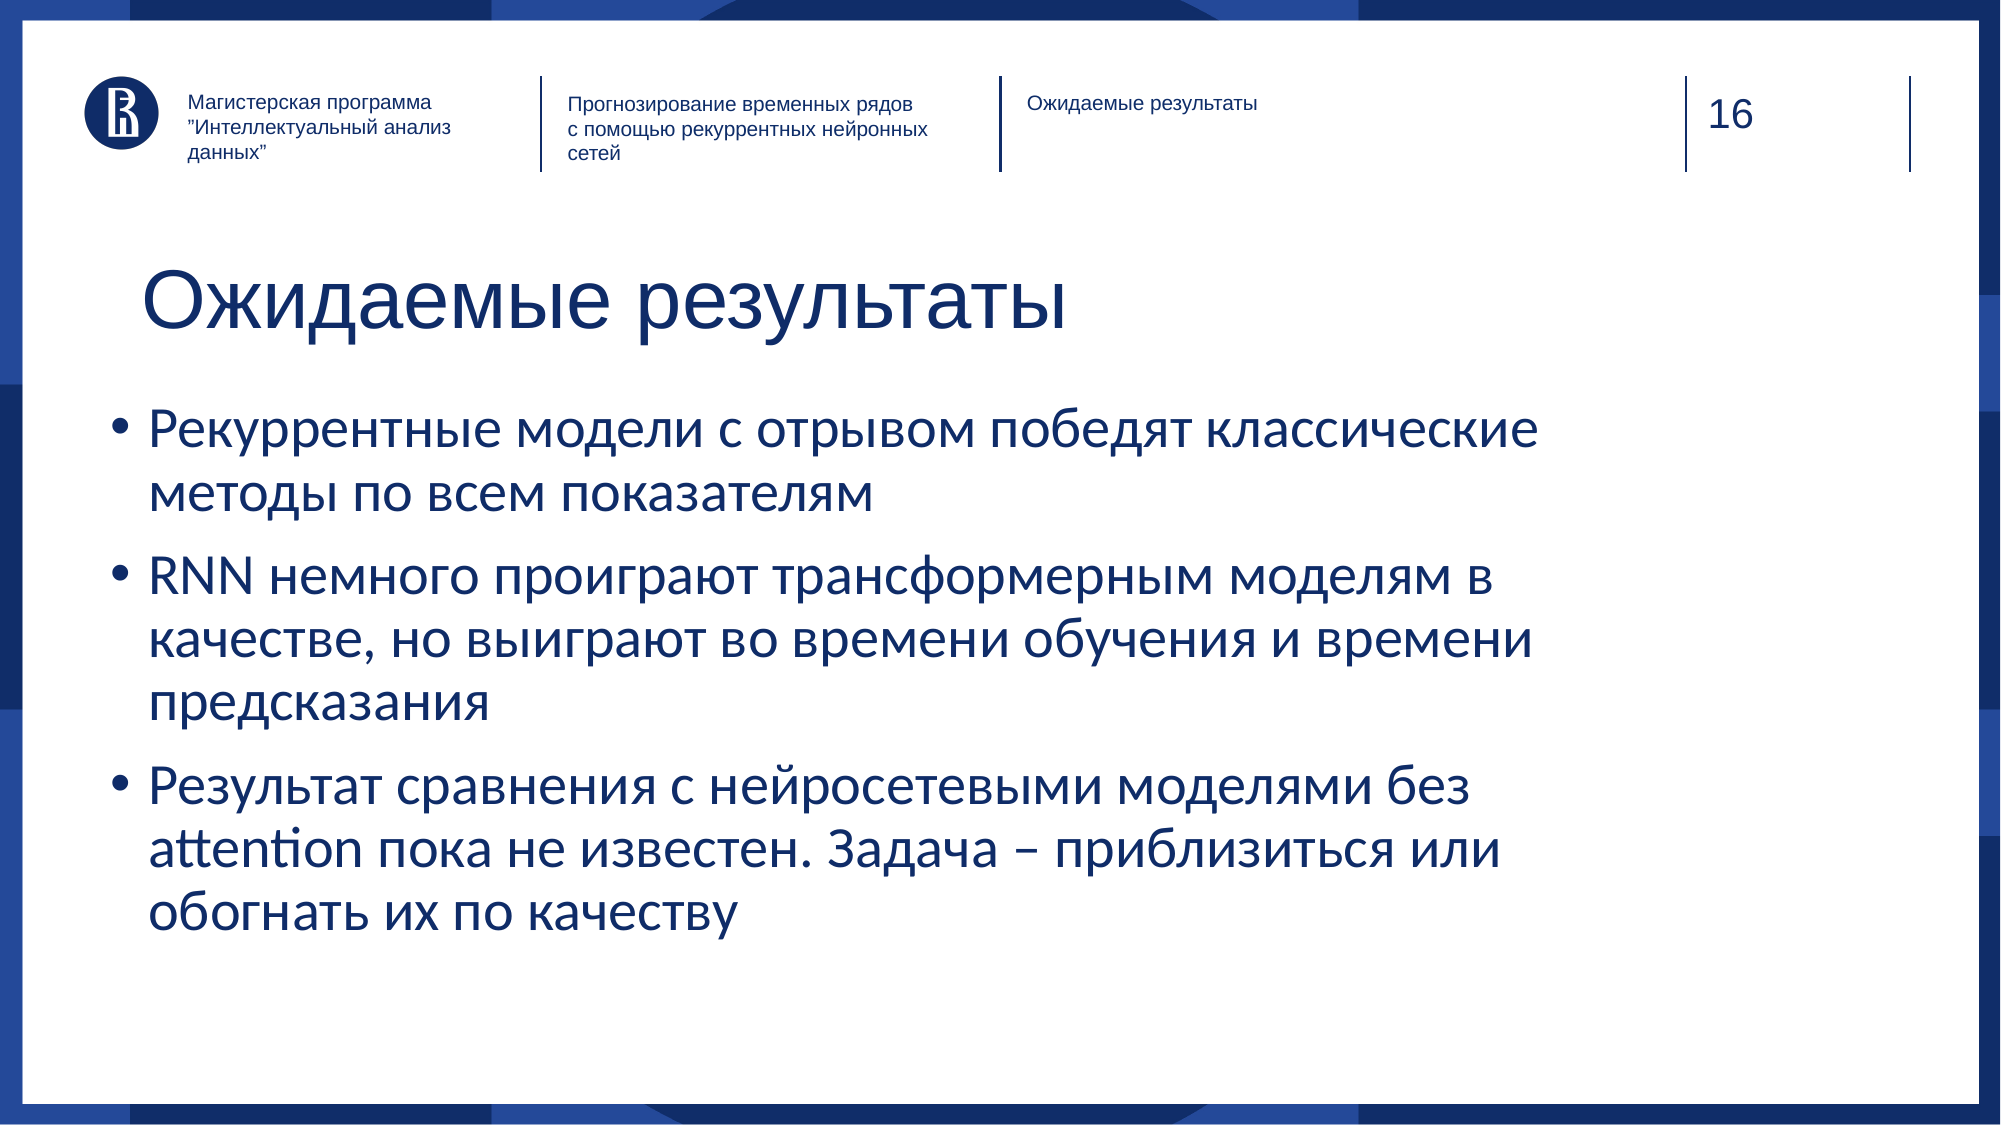

Магистерская программа ”Интеллектуальный анализ данных”

Ожидаемые результаты
Прогнозирование временных рядов
с помощью рекуррентных нейронных сетей
Ожидаемые результаты
Рекуррентные модели с отрывом победят классические методы по всем показателям
RNN немного проиграют трансформерным моделям в качестве, но выиграют во времени обучения и времени предсказания
Результат сравнения с нейросетевыми моделями без attention пока не известен. Задача – приблизиться или обогнать их по качеству